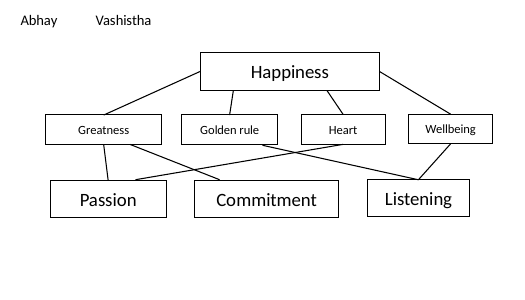

# Abhay	Vashistha
Happiness
Wellbeing
Heart
Greatness
Golden rule
Listening
Commitment
Passion